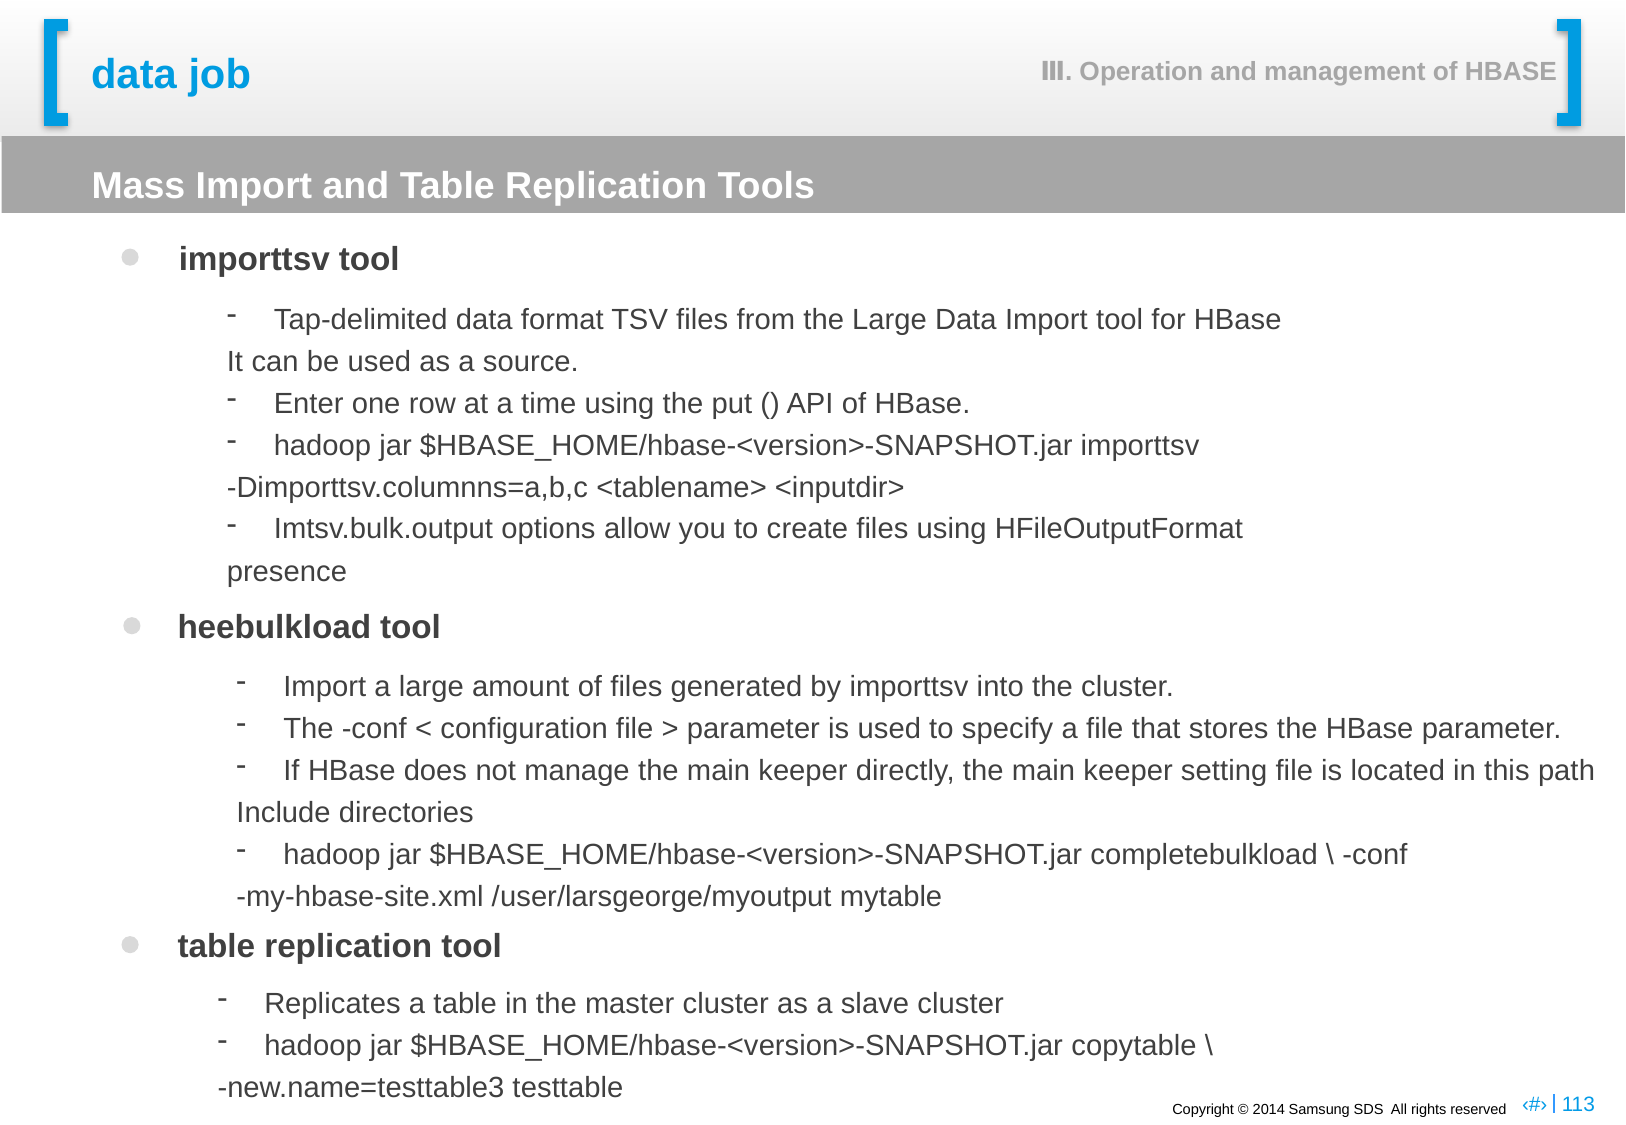

Ⅲ. Operation and management of HBASE
# data job

Mass Import and Table Replication Tools
importtsv tool

Tap-delimited data format TSV files from the Large Data Import tool for HBase
It can be used as a source.
Enter one row at a time using the put () API of HBase.
hadoop jar $HBASE_HOME/hbase-<version>-SNAPSHOT.jar importtsv
-Dimporttsv.columnns=a,b,c <tablename> <inputdir>
Imtsv.bulk.output options allow you to create files using HFileOutputFormat
presence
heebulkload tool

Import a large amount of files generated by importtsv into the cluster.
The -conf < configuration file > parameter is used to specify a file that stores the HBase parameter.
If HBase does not manage the main keeper directly, the main keeper setting file is located in this path
Include directories
hadoop jar $HBASE_HOME/hbase-<version>-SNAPSHOT.jar completebulkload \ -conf
-my-hbase-site.xml /user/larsgeorge/myoutput mytable
table replication tool

Replicates a table in the master cluster as a slave cluster
hadoop jar $HBASE_HOME/hbase-<version>-SNAPSHOT.jar copytable \
-new.name=testtable3 testtable